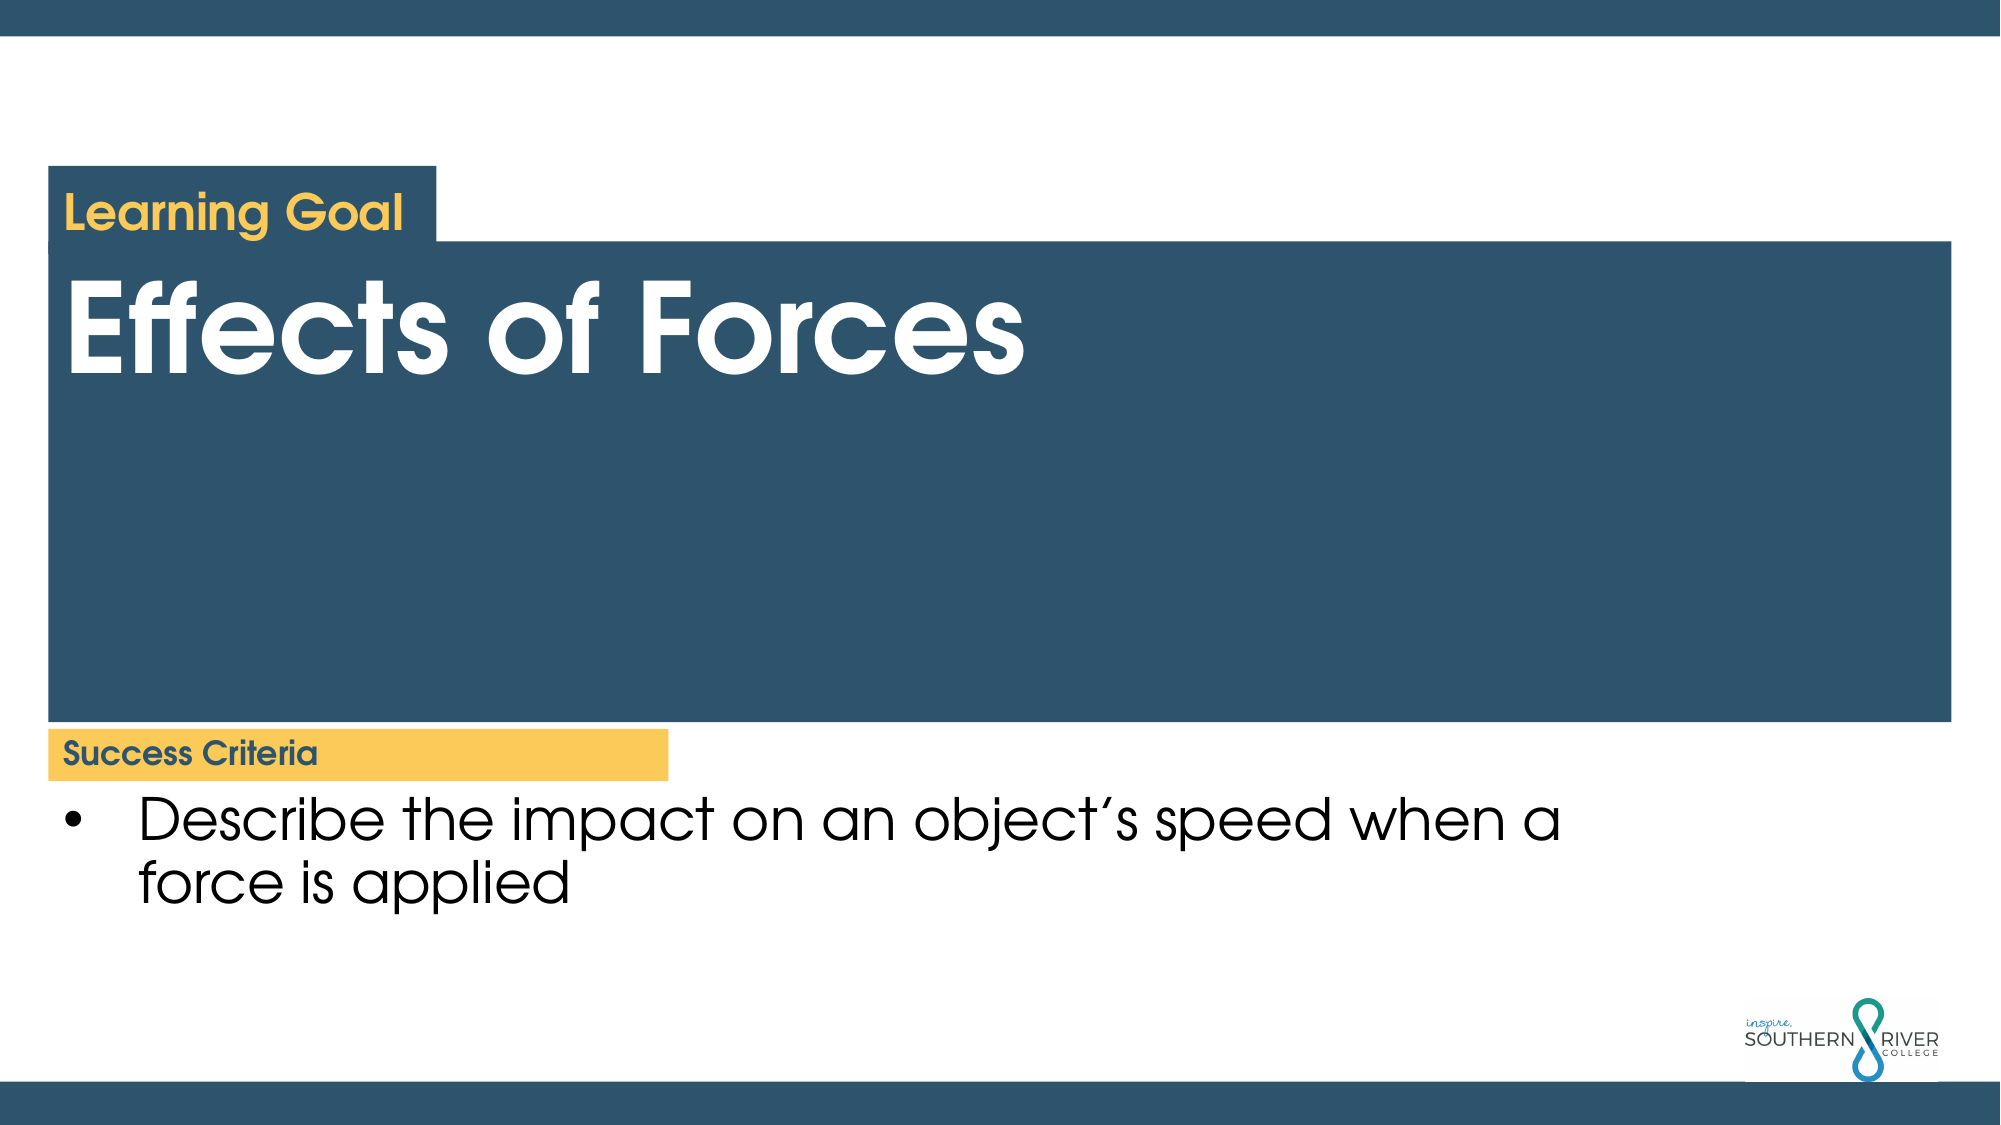

Effects of Forces
Success Criteria
Describe the impact on an object’s speed when a force is applied